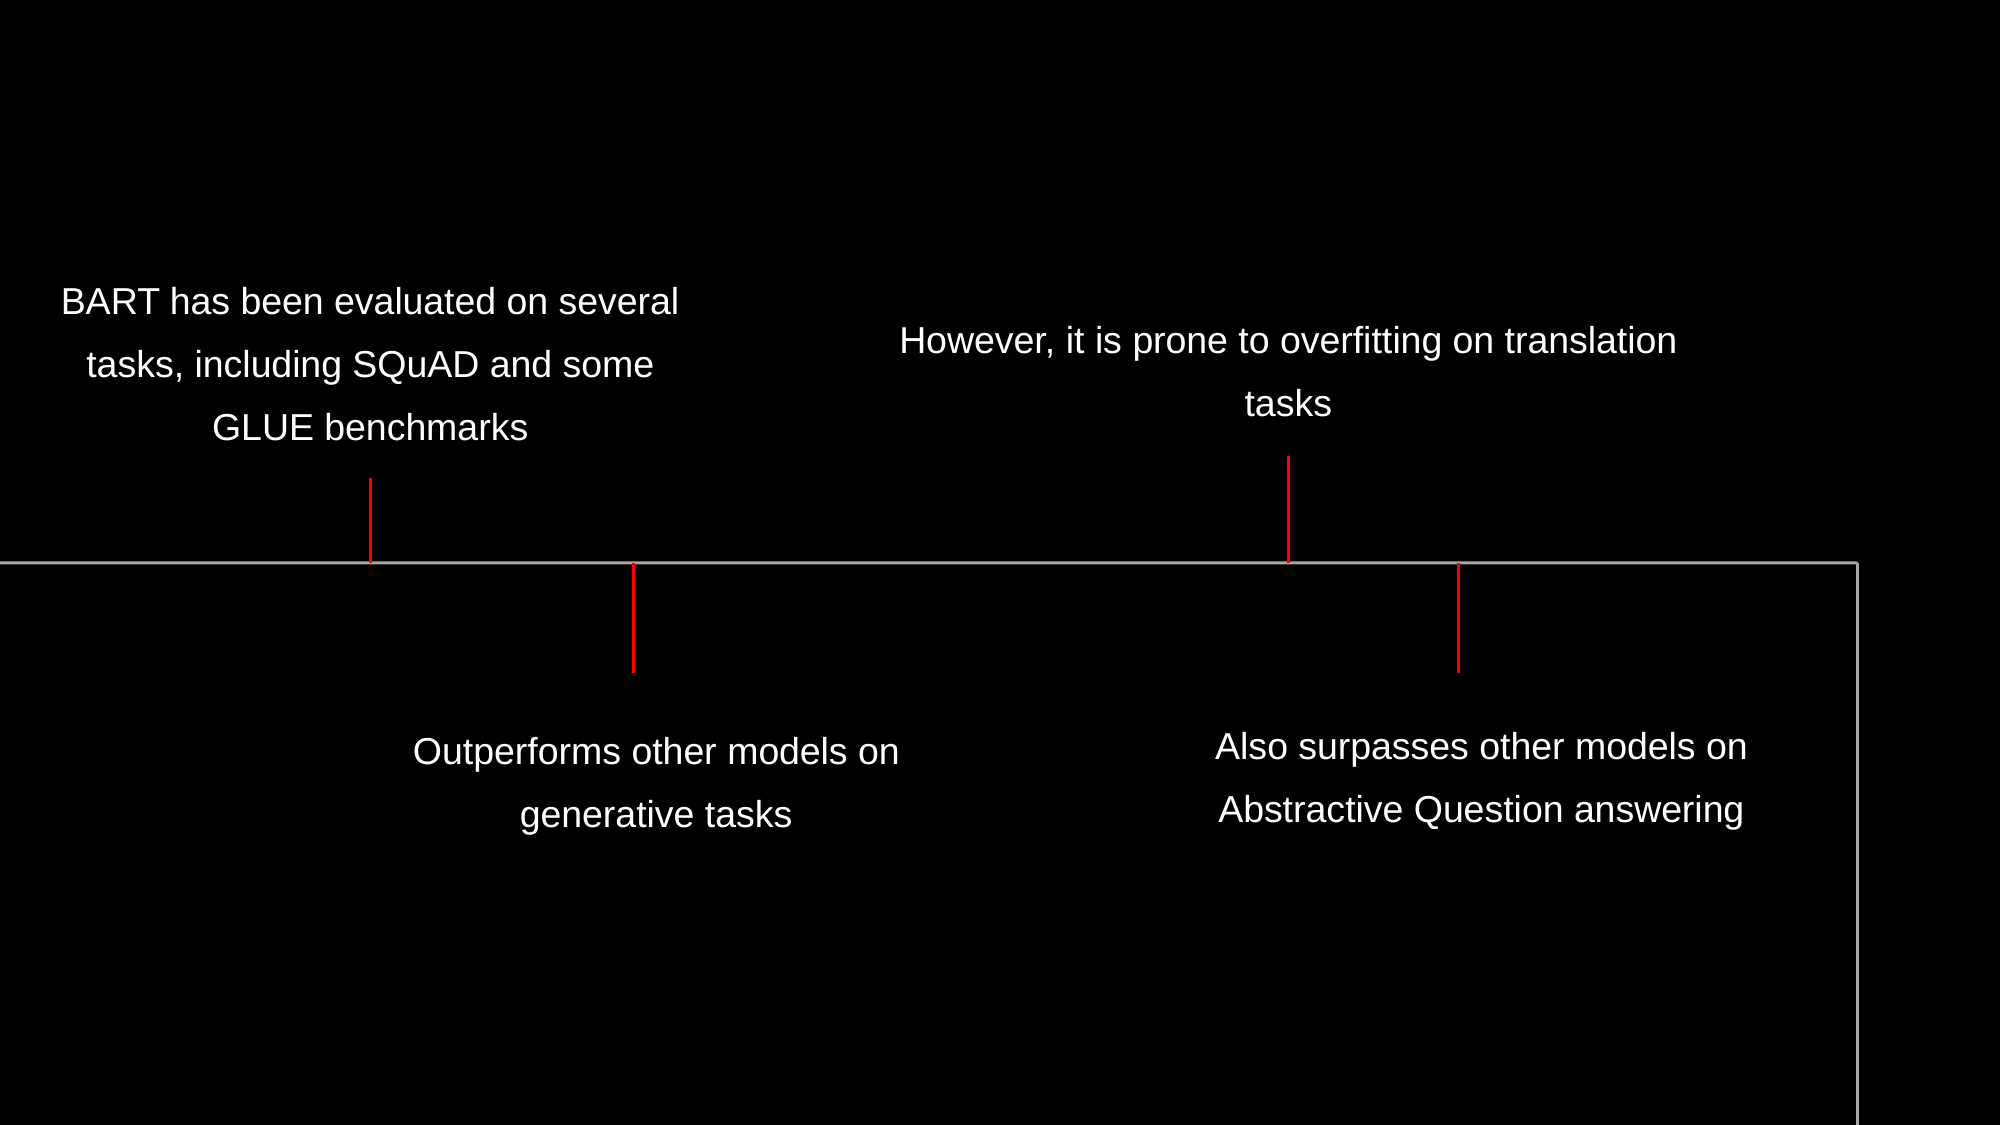

BART has been evaluated on several tasks, including SQuAD and some GLUE benchmarks
However, it is prone to overfitting on translation tasks
Also surpasses other models on Abstractive Question answering
Outperforms other models on generative tasks